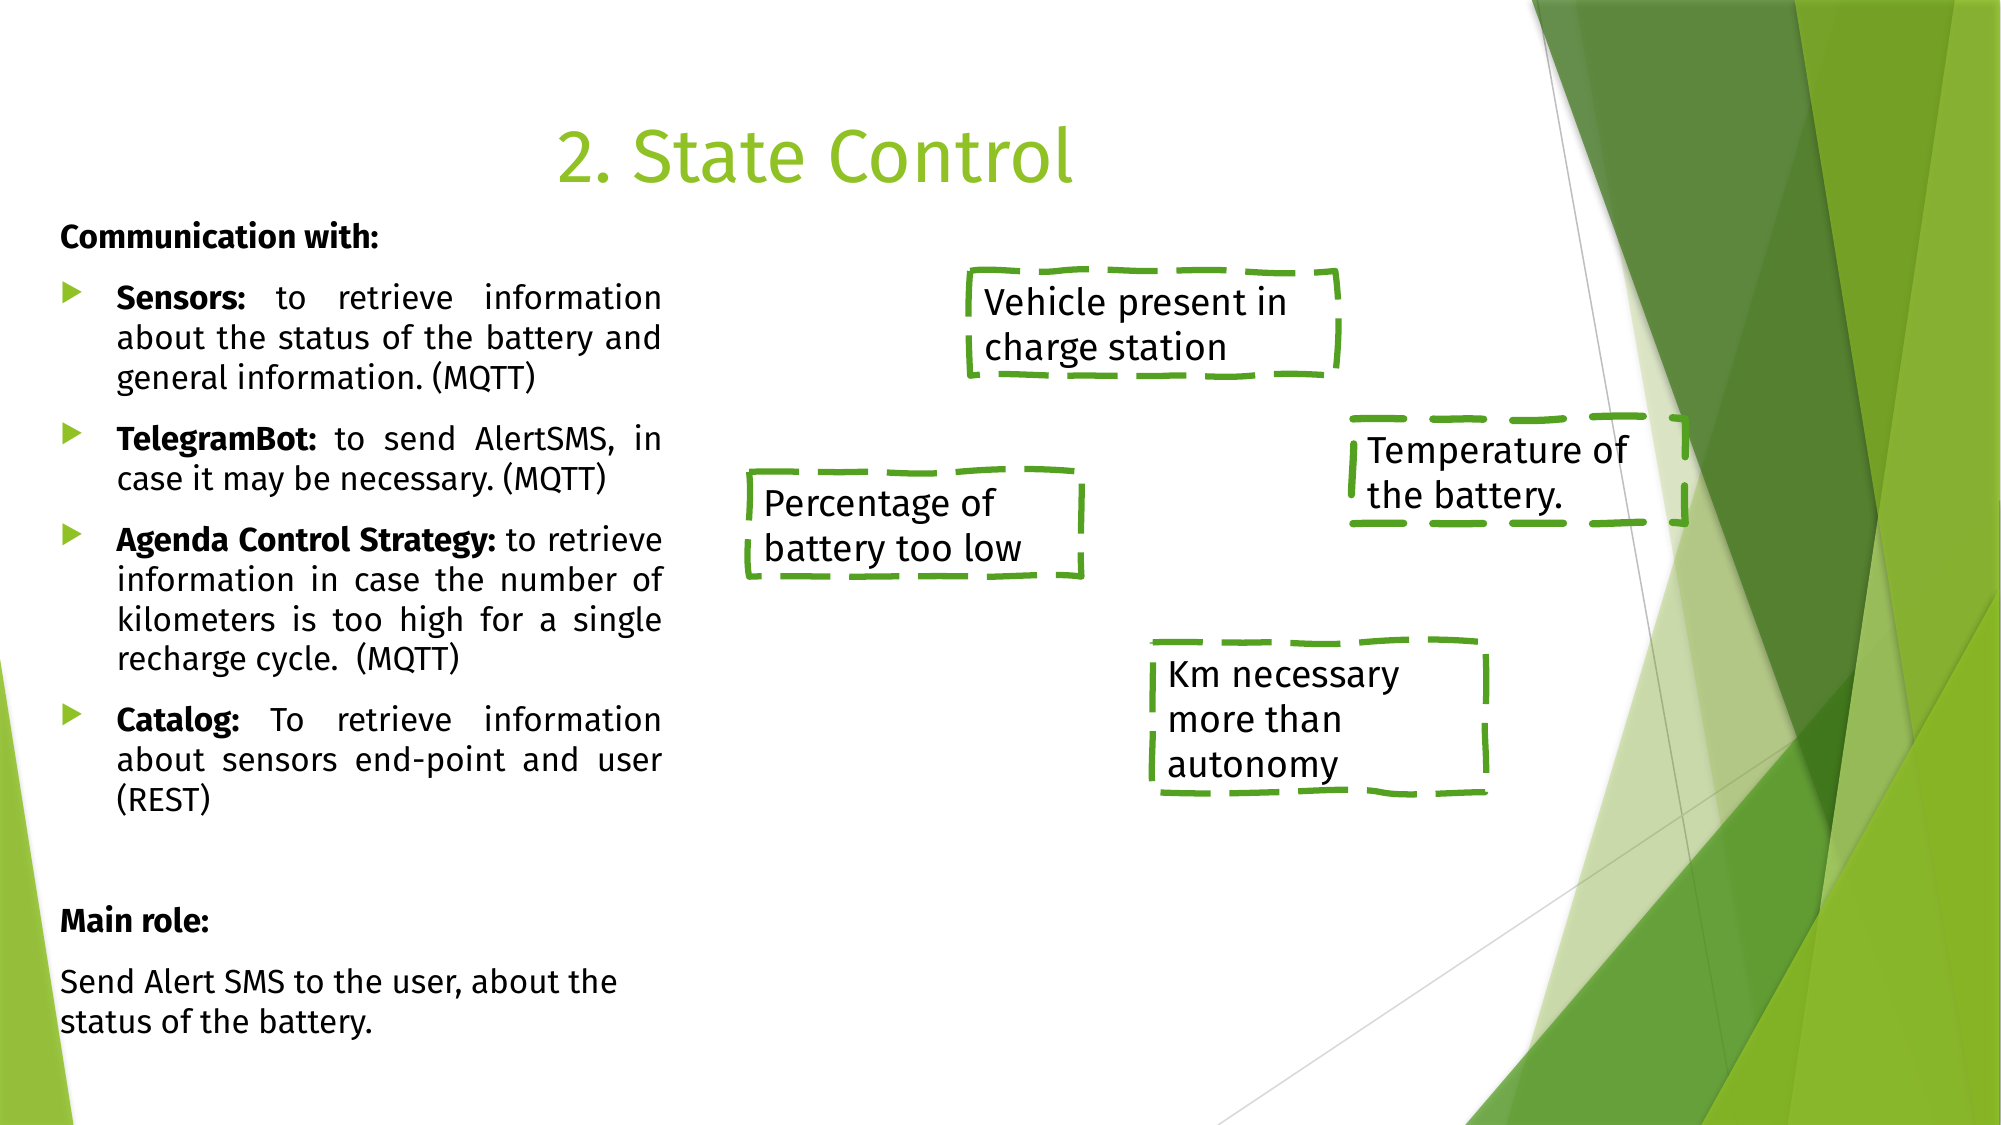

# 2. State Control
Communication with:
Sensors: to retrieve information about the status of the battery and general information. (MQTT)
TelegramBot: to send AlertSMS, in case it may be necessary. (MQTT)
Agenda Control Strategy: to retrieve information in case the number of kilometers is too high for a single recharge cycle.  (MQTT)
Catalog: To retrieve information about sensors end-point and user (REST)

Main role:
Send Alert SMS to the user, about the status of the battery.
Vehicle present in charge station
Temperature of the battery.
Percentage of battery too low
Km necessary more than autonomy